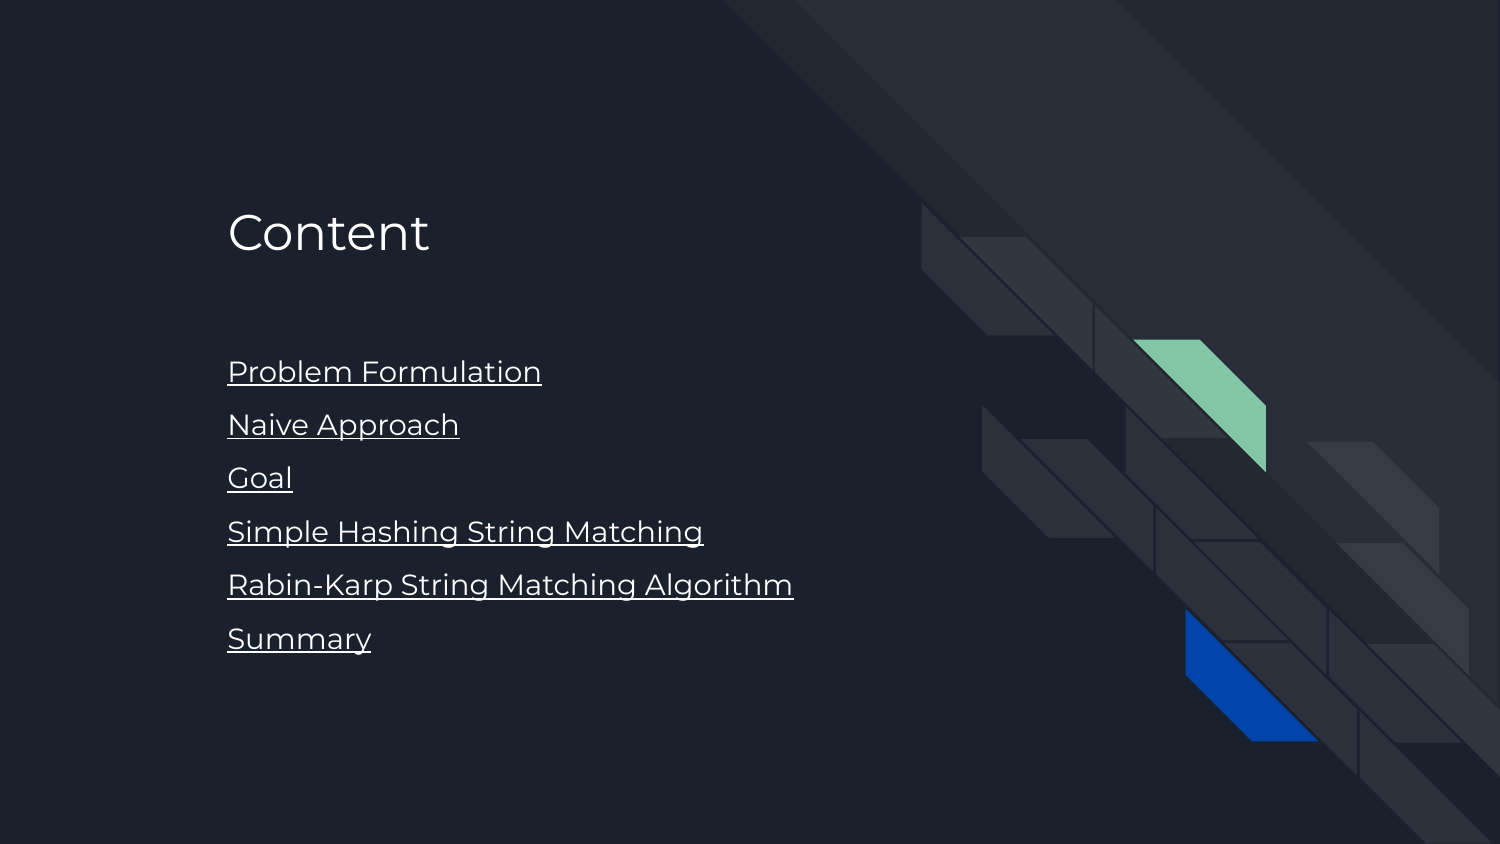

# Content
Problem Formulation
Naive Approach
Goal
Simple Hashing String Matching
Rabin-Karp String Matching Algorithm
Summary